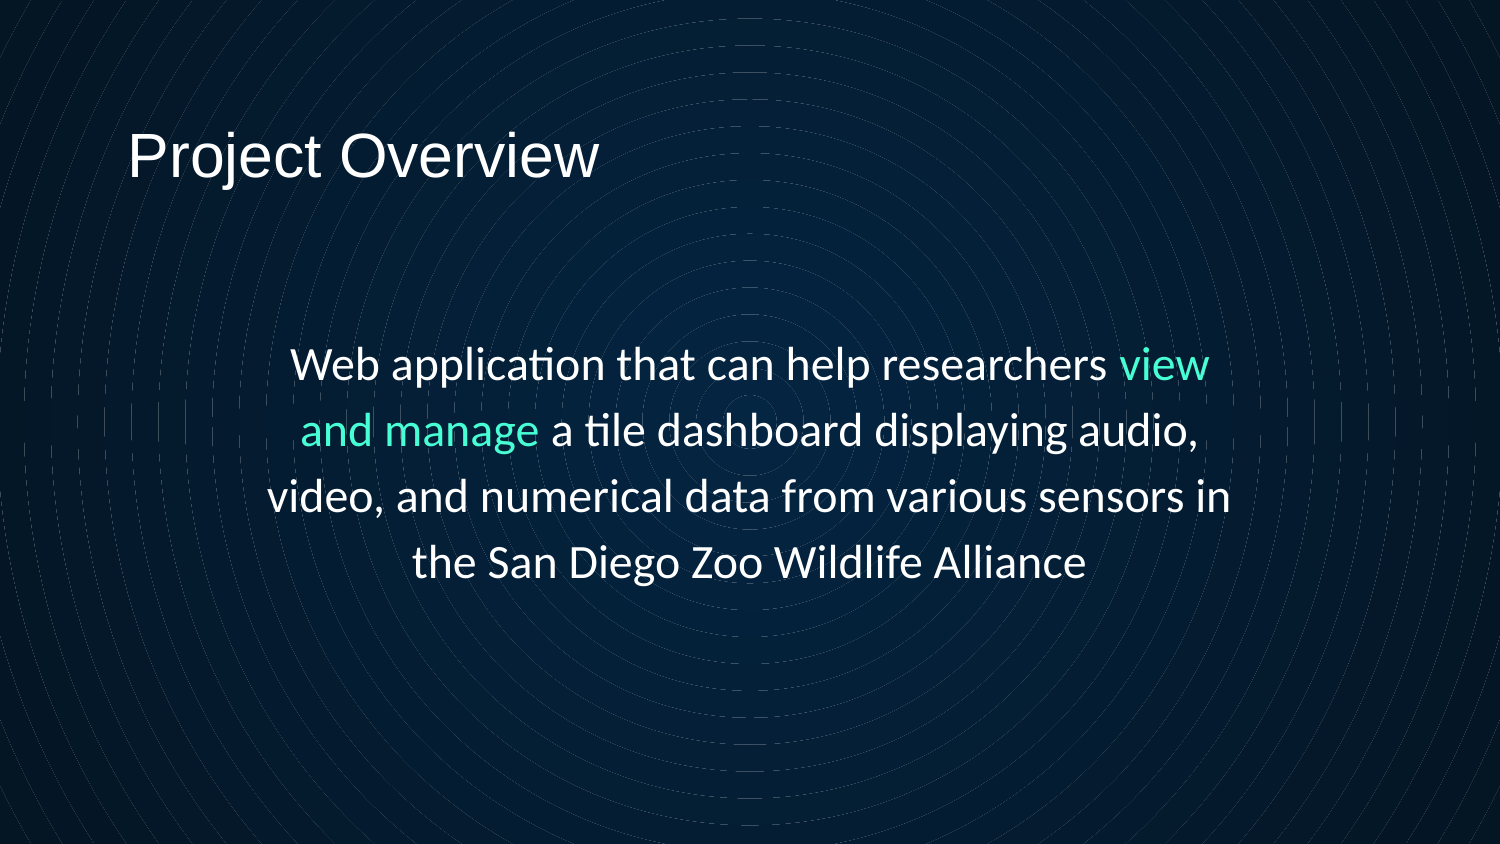

# Project Overview
Web application that can help researchers view and manage a tile dashboard displaying audio, video, and numerical data from various sensors in the San Diego Zoo Wildlife Alliance